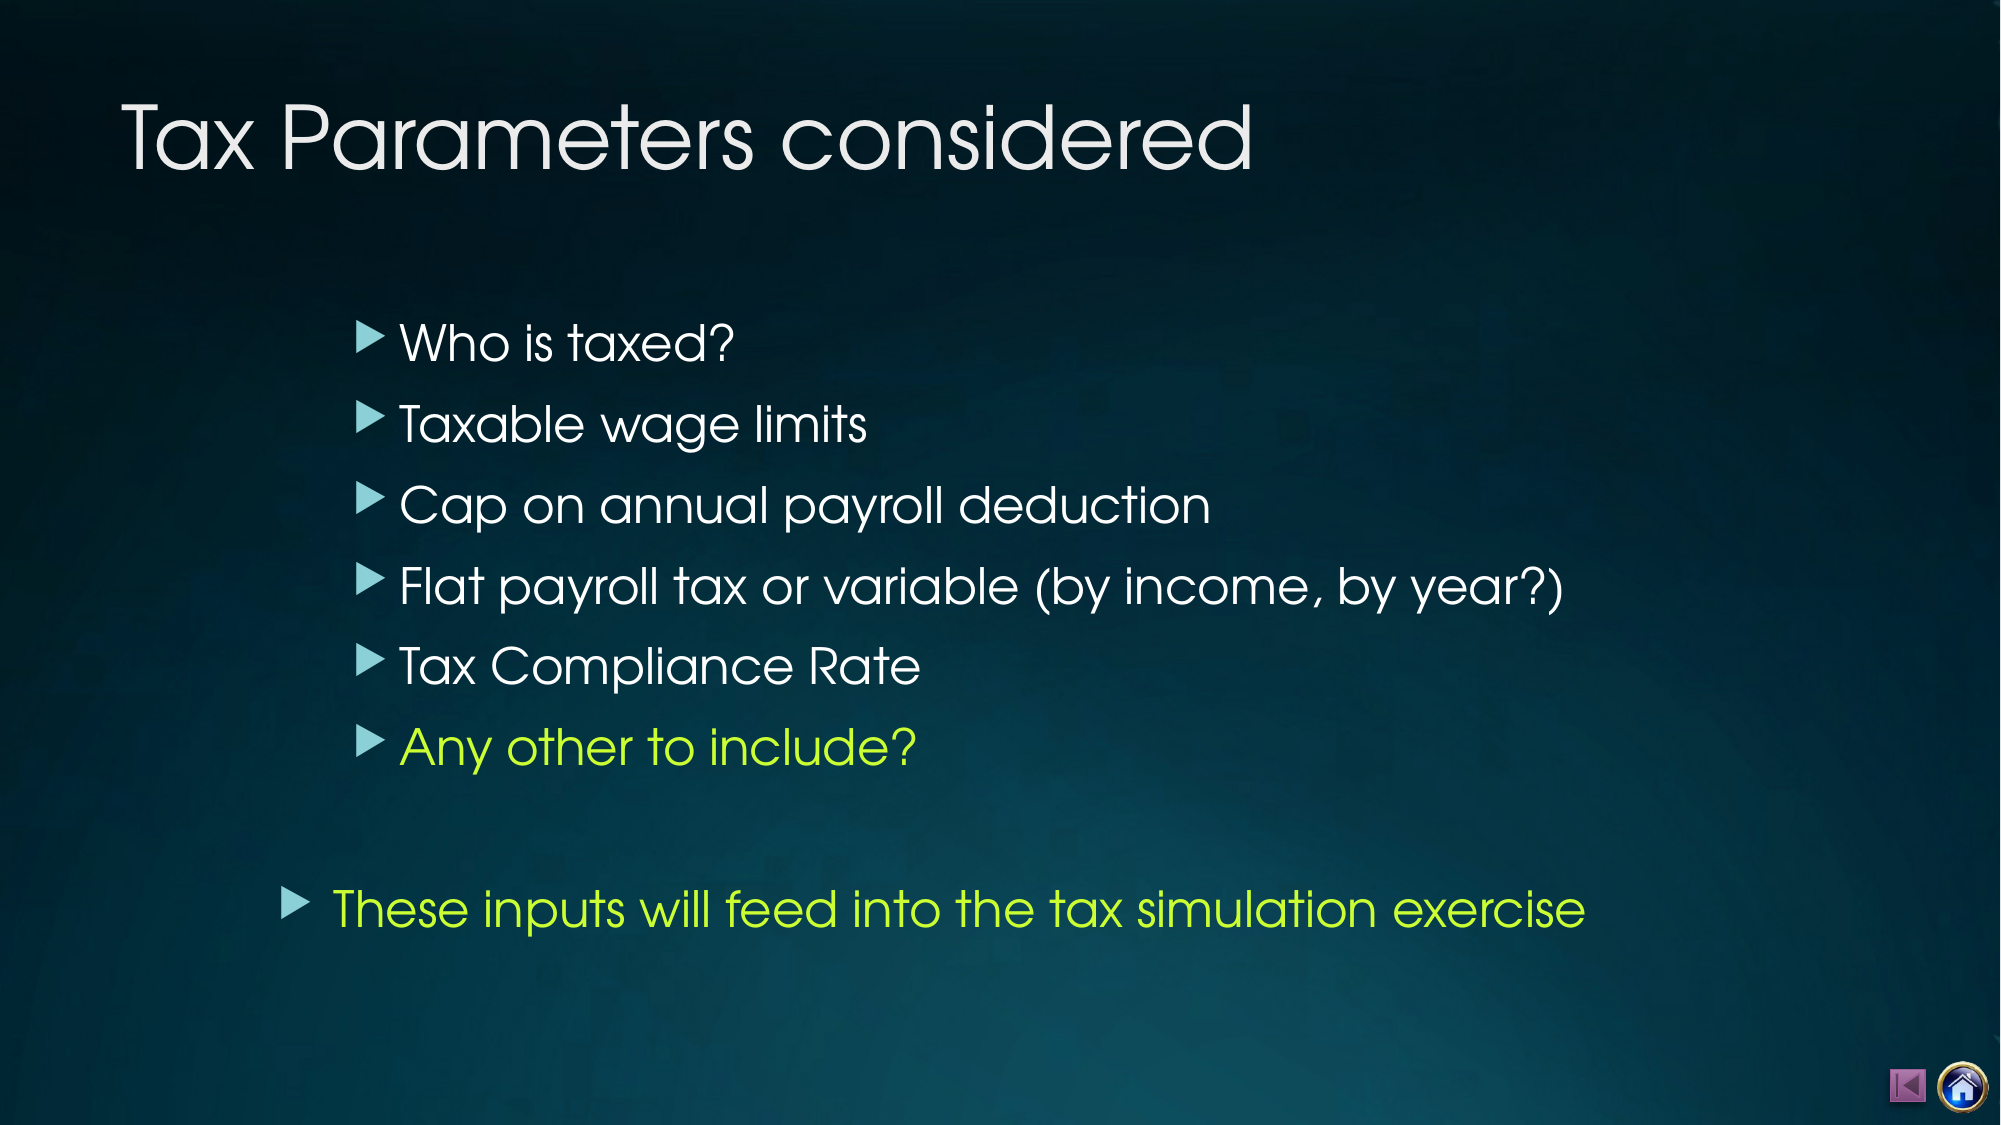

# Tax Parameters considered
Who is taxed?
Taxable wage limits
Cap on annual payroll deduction
Flat payroll tax or variable (by income, by year?)
Tax Compliance Rate
Any other to include?

These inputs will feed into the tax simulation exercise